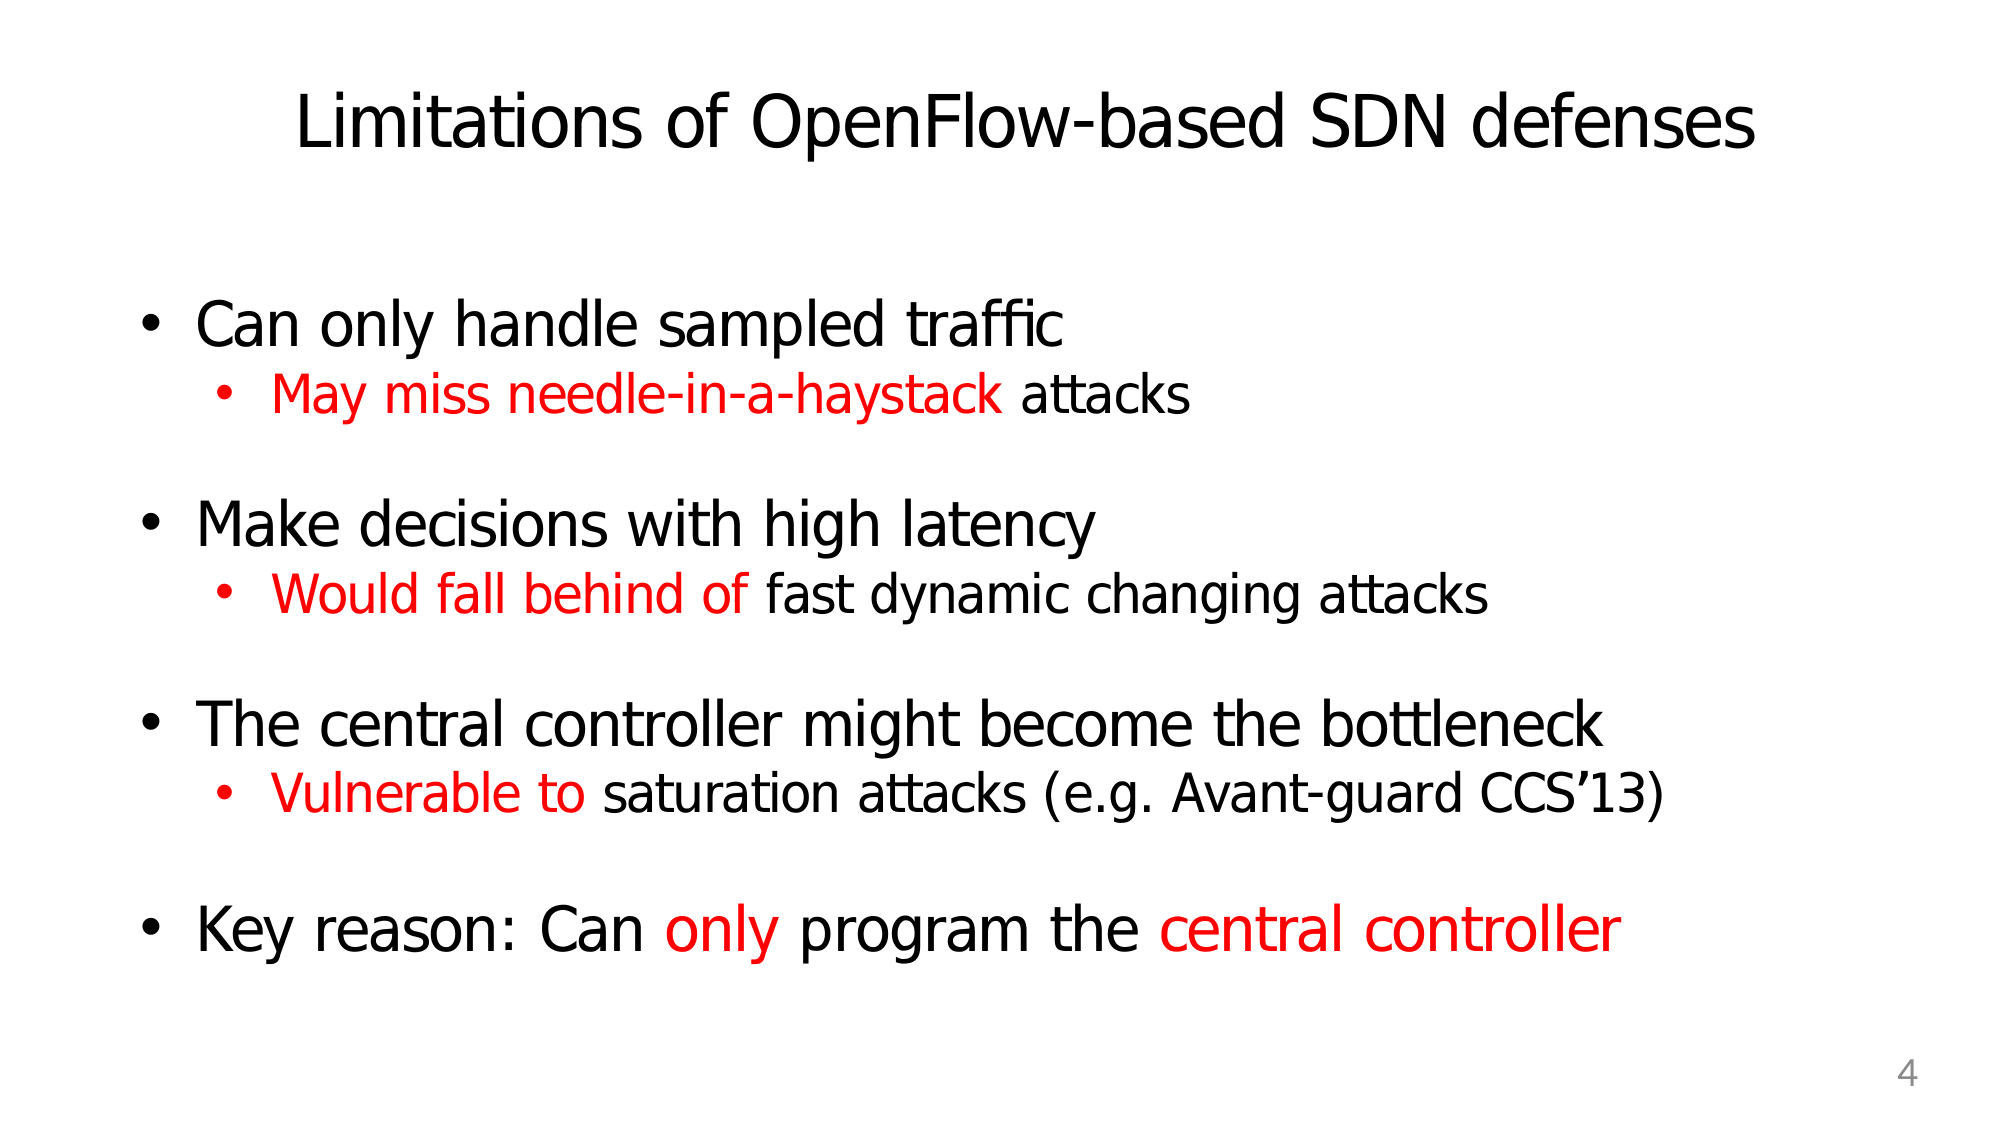

Limitations of OpenFlow-based SDN defenses
Can only handle sampled traffic
May miss needle-in-a-haystack attacks

Make decisions with high latency
Would fall behind of fast dynamic changing attacks

The central controller might become the bottleneck
Vulnerable to saturation attacks (e.g. Avant-guard CCS’13)

Key reason: Can only program the central controller

4